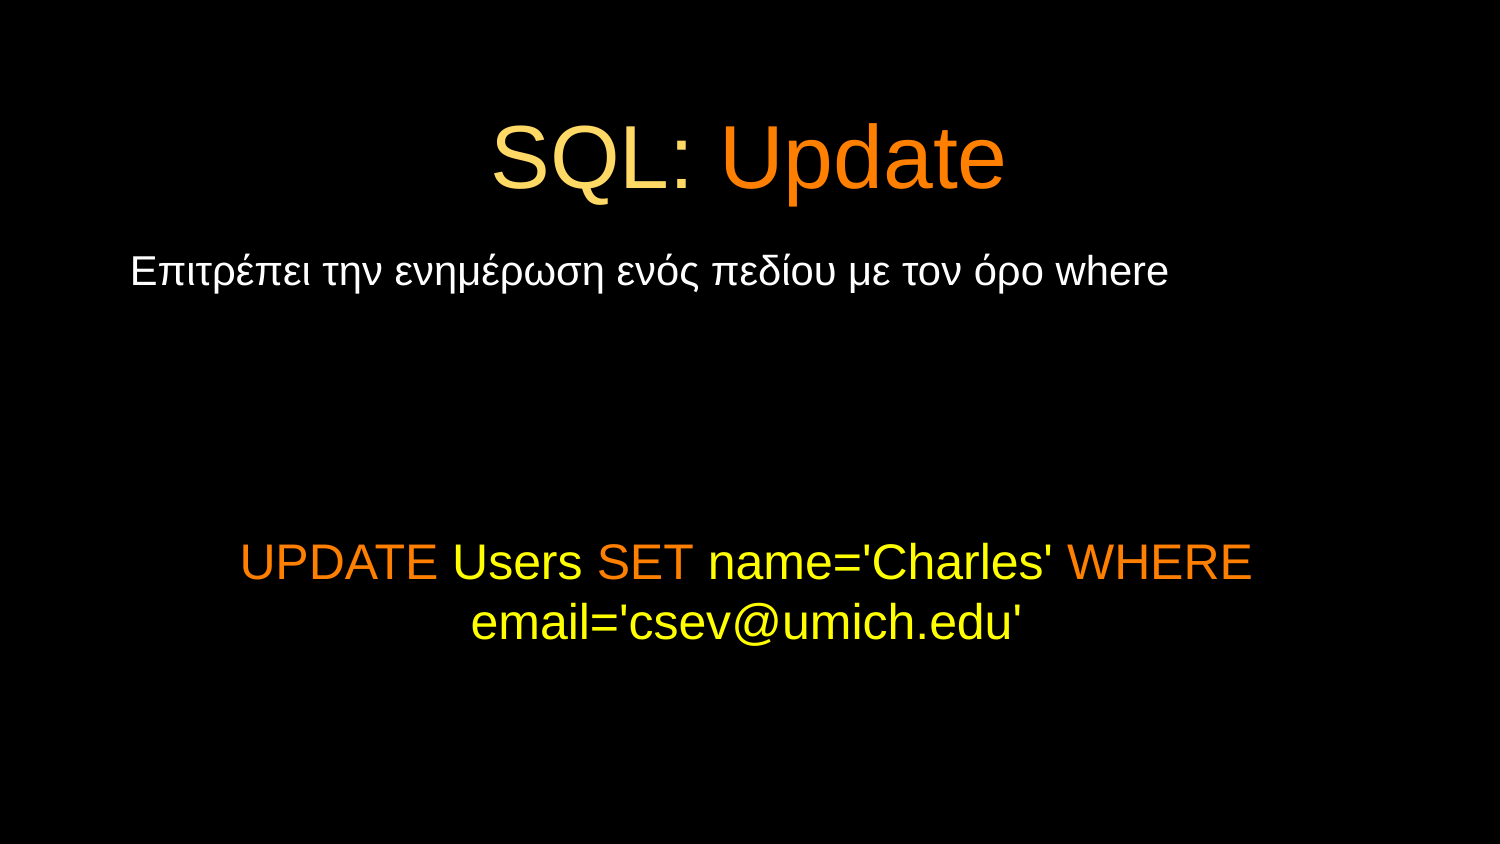

# SQL: Update
Επιτρέπει την ενημέρωση ενός πεδίου με τον όρο where
UPDATE Users SET name='Charles' WHERE email='csev@umich.edu'